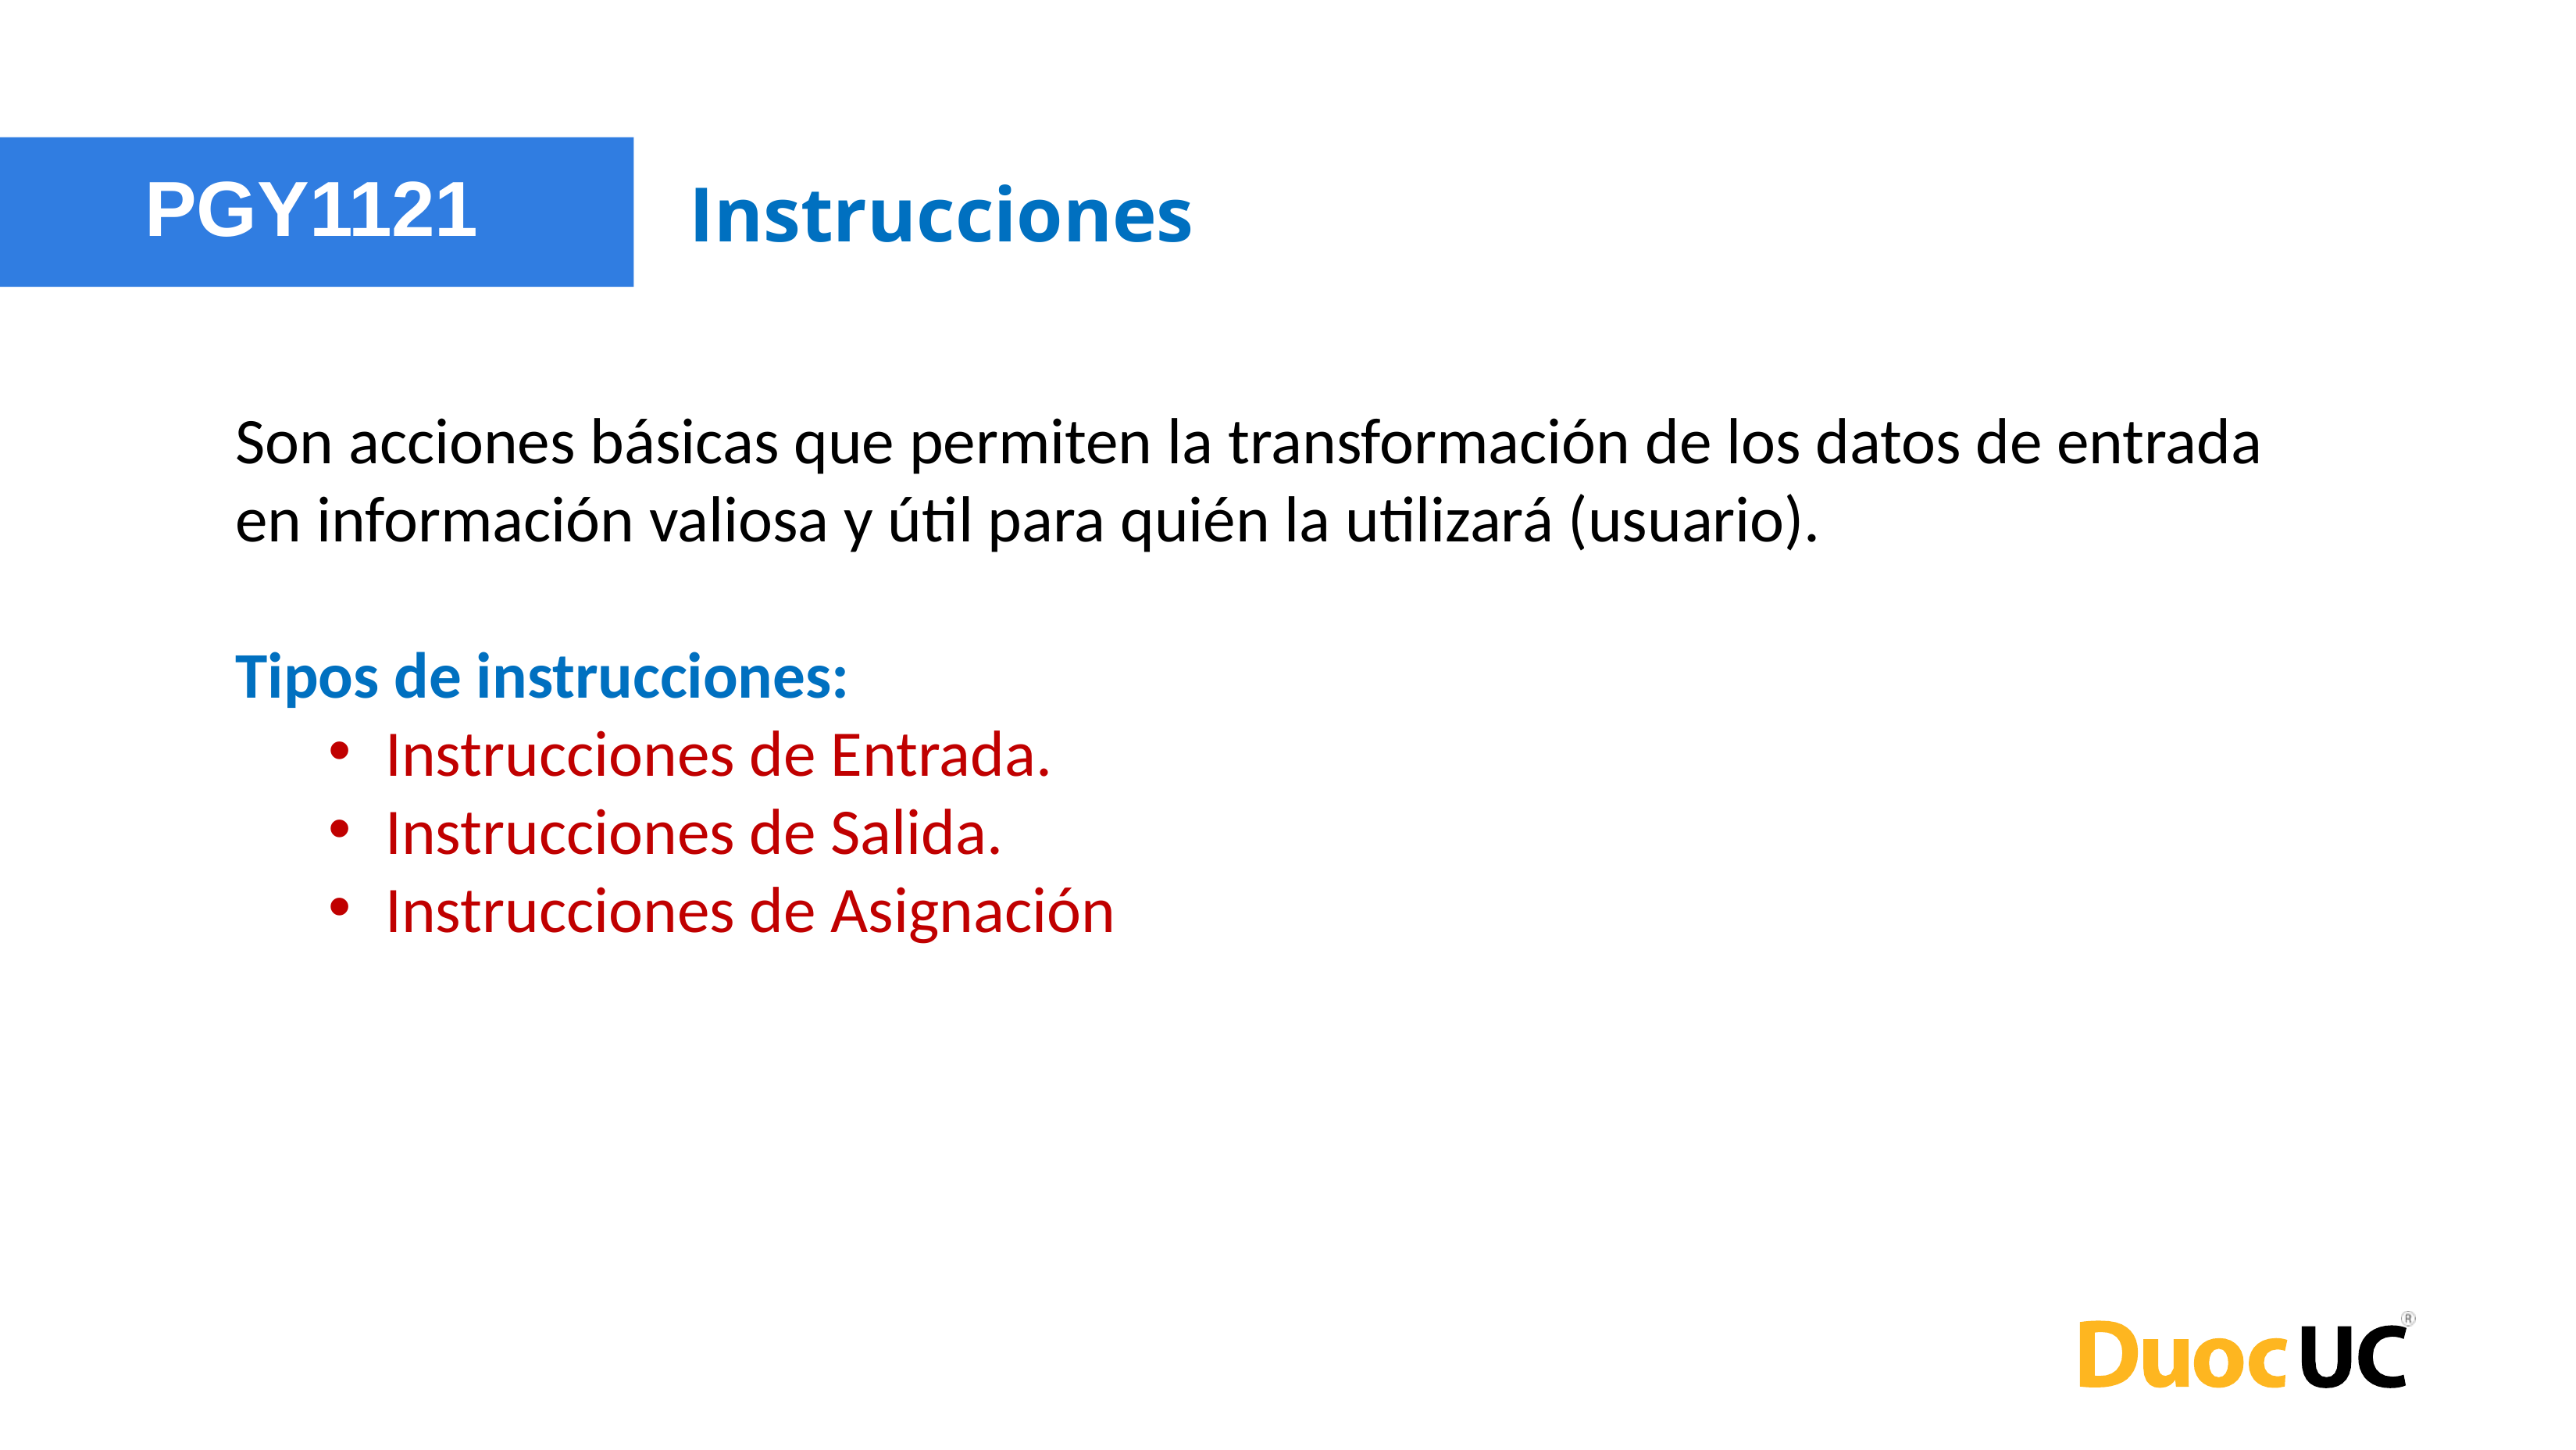

PGY1121
Instrucciones
Son acciones básicas que permiten la transformación de los datos de entrada en información valiosa y útil para quién la utilizará (usuario).
Tipos de instrucciones:
Instrucciones de Entrada.
Instrucciones de Salida.
Instrucciones de Asignación